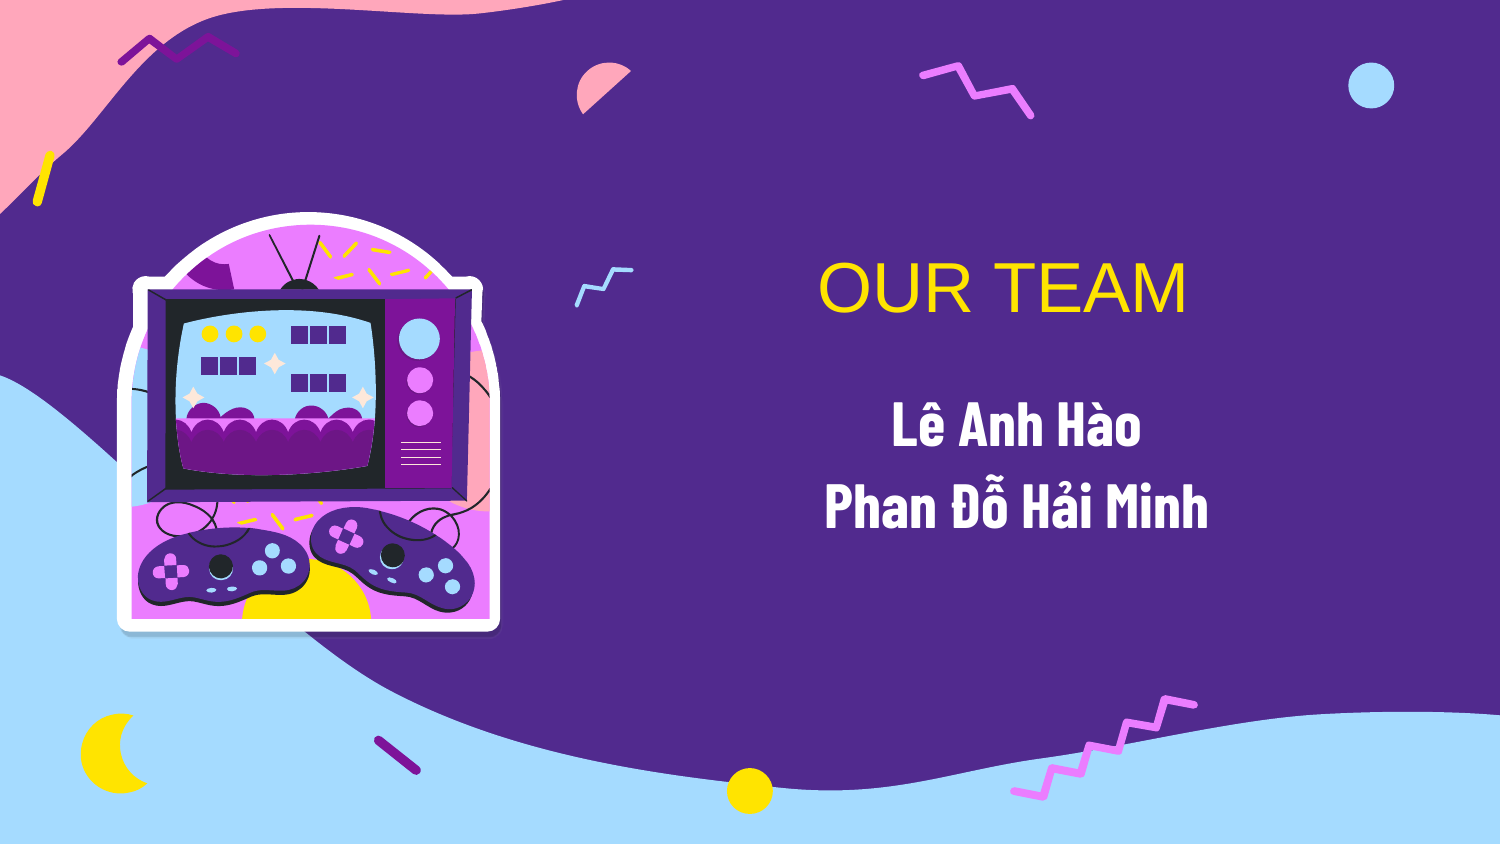

# OUR TEAM

Lê Anh Hào
Phan Đỗ Hải Minh